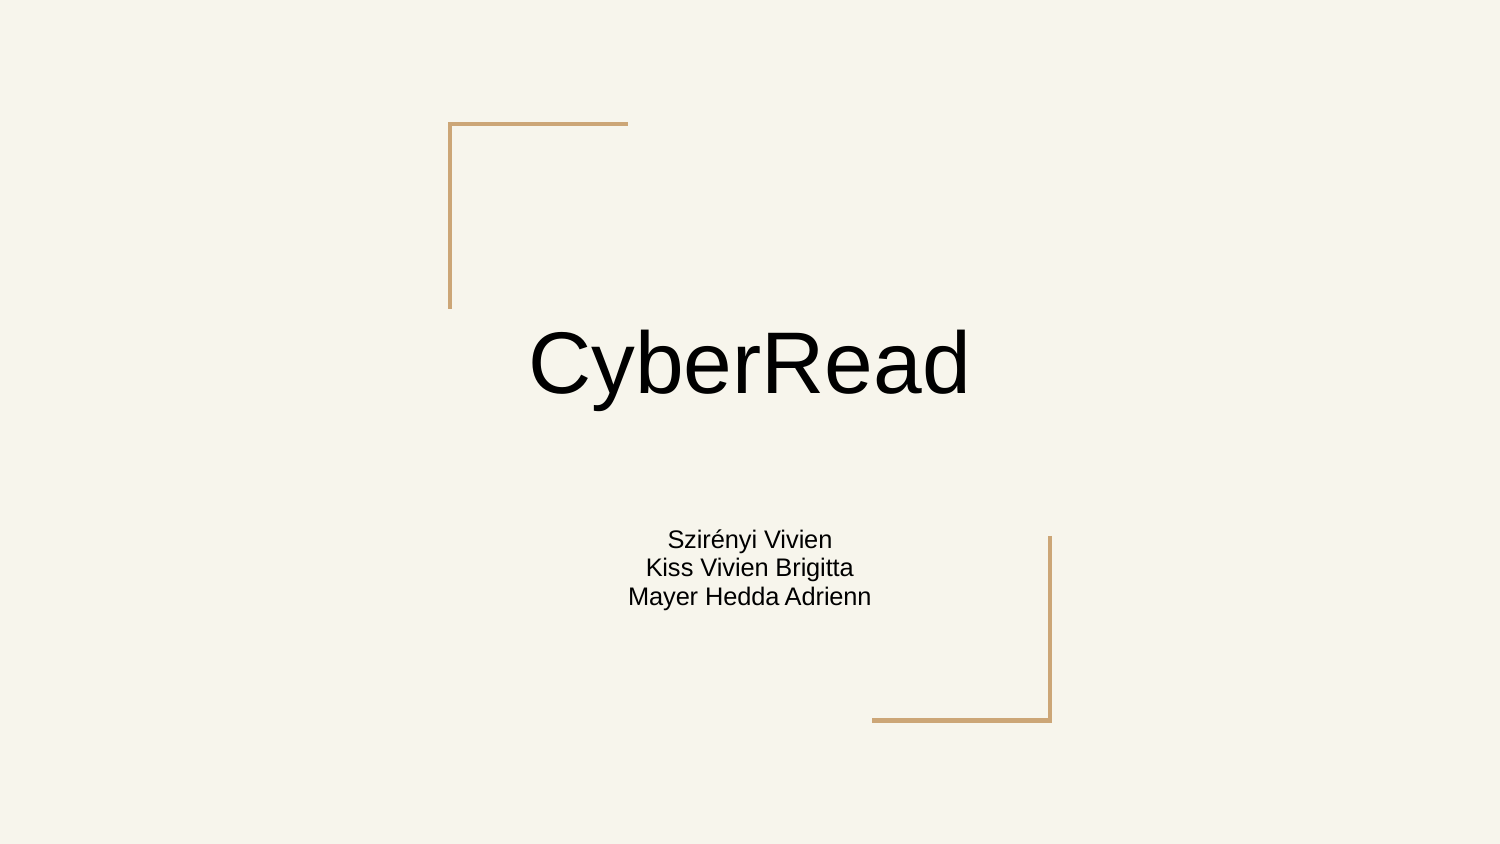

# CyberRead
Szirényi Vivien
Kiss Vivien Brigitta
Mayer Hedda Adrienn